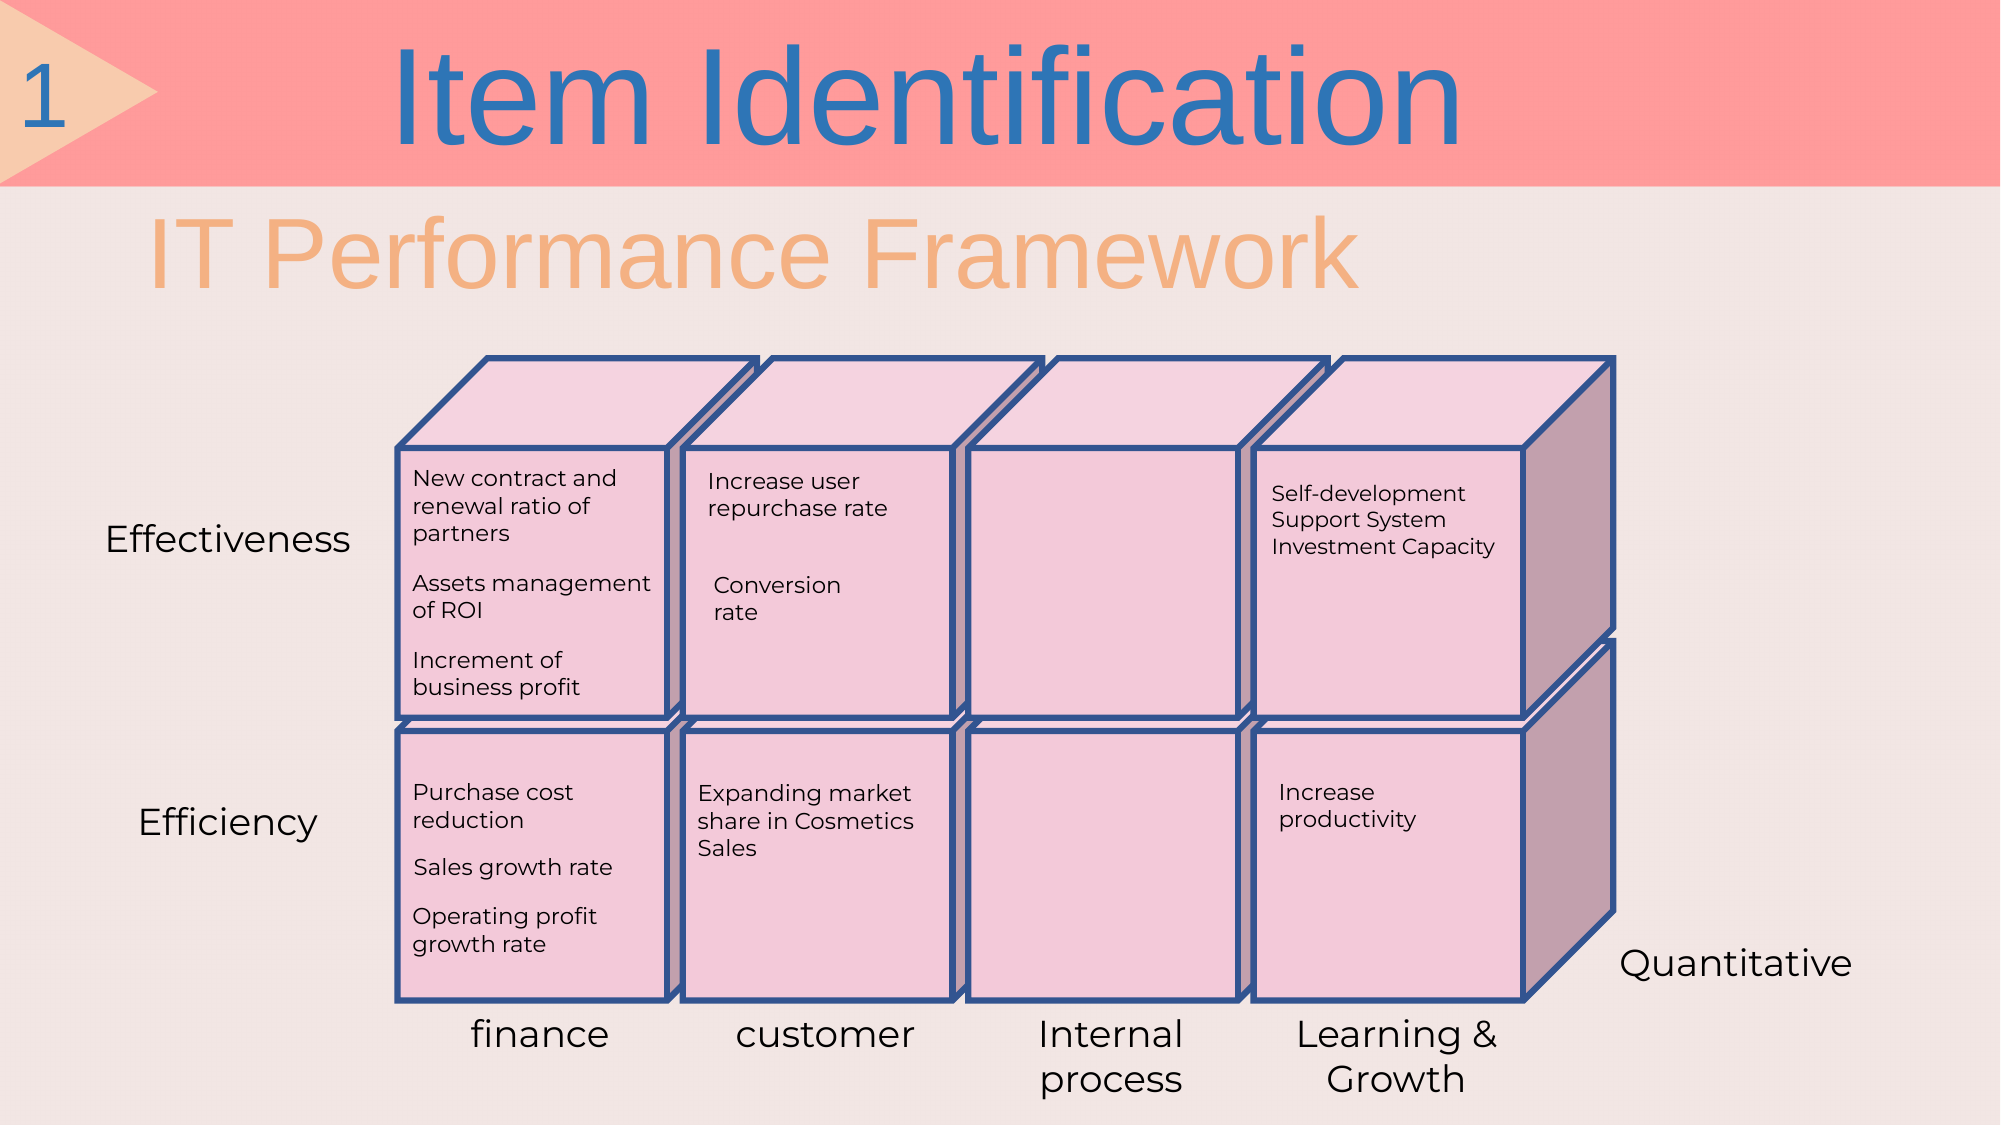

Item Identification

1
IT Performance Framework

New contract and renewal ratio of partners
Assets management of ROI
Increment of business profit
Increase user repurchase rate

Conversion
rate
Self-development Support System Investment Capacity
Effectiveness

Increase
productivity
Purchase cost reduction
Sales growth rate
Operating profit growth rate
Expanding market share in Cosmetics Sales
Efficiency
Quantitative
finance
customer
Internal process
Learning &
Growth